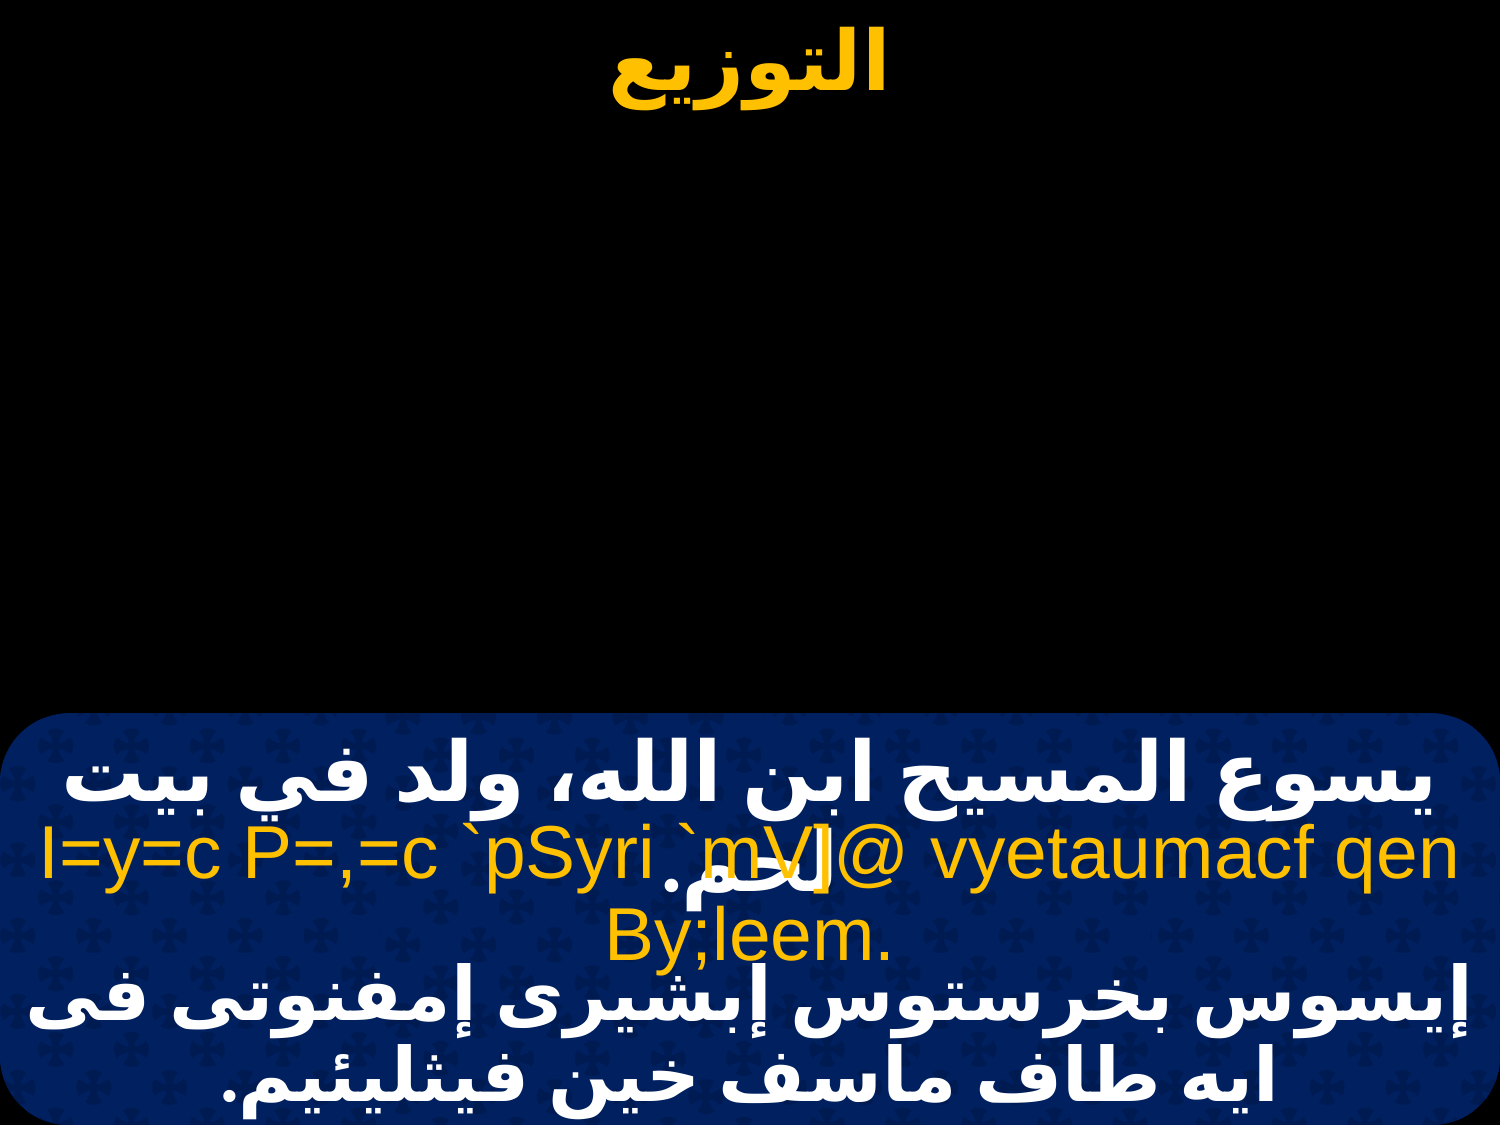

# يسوع المسيح ابن الله، ولد في بيت لحم.
I=y=c P=,=c `pSyri `mV]@ vyetaumacf qen By;leem.
إيسوس بخرستوس إبشيرى إمفنوتى فى ايه طاف ماسف خين فيثليئيم.